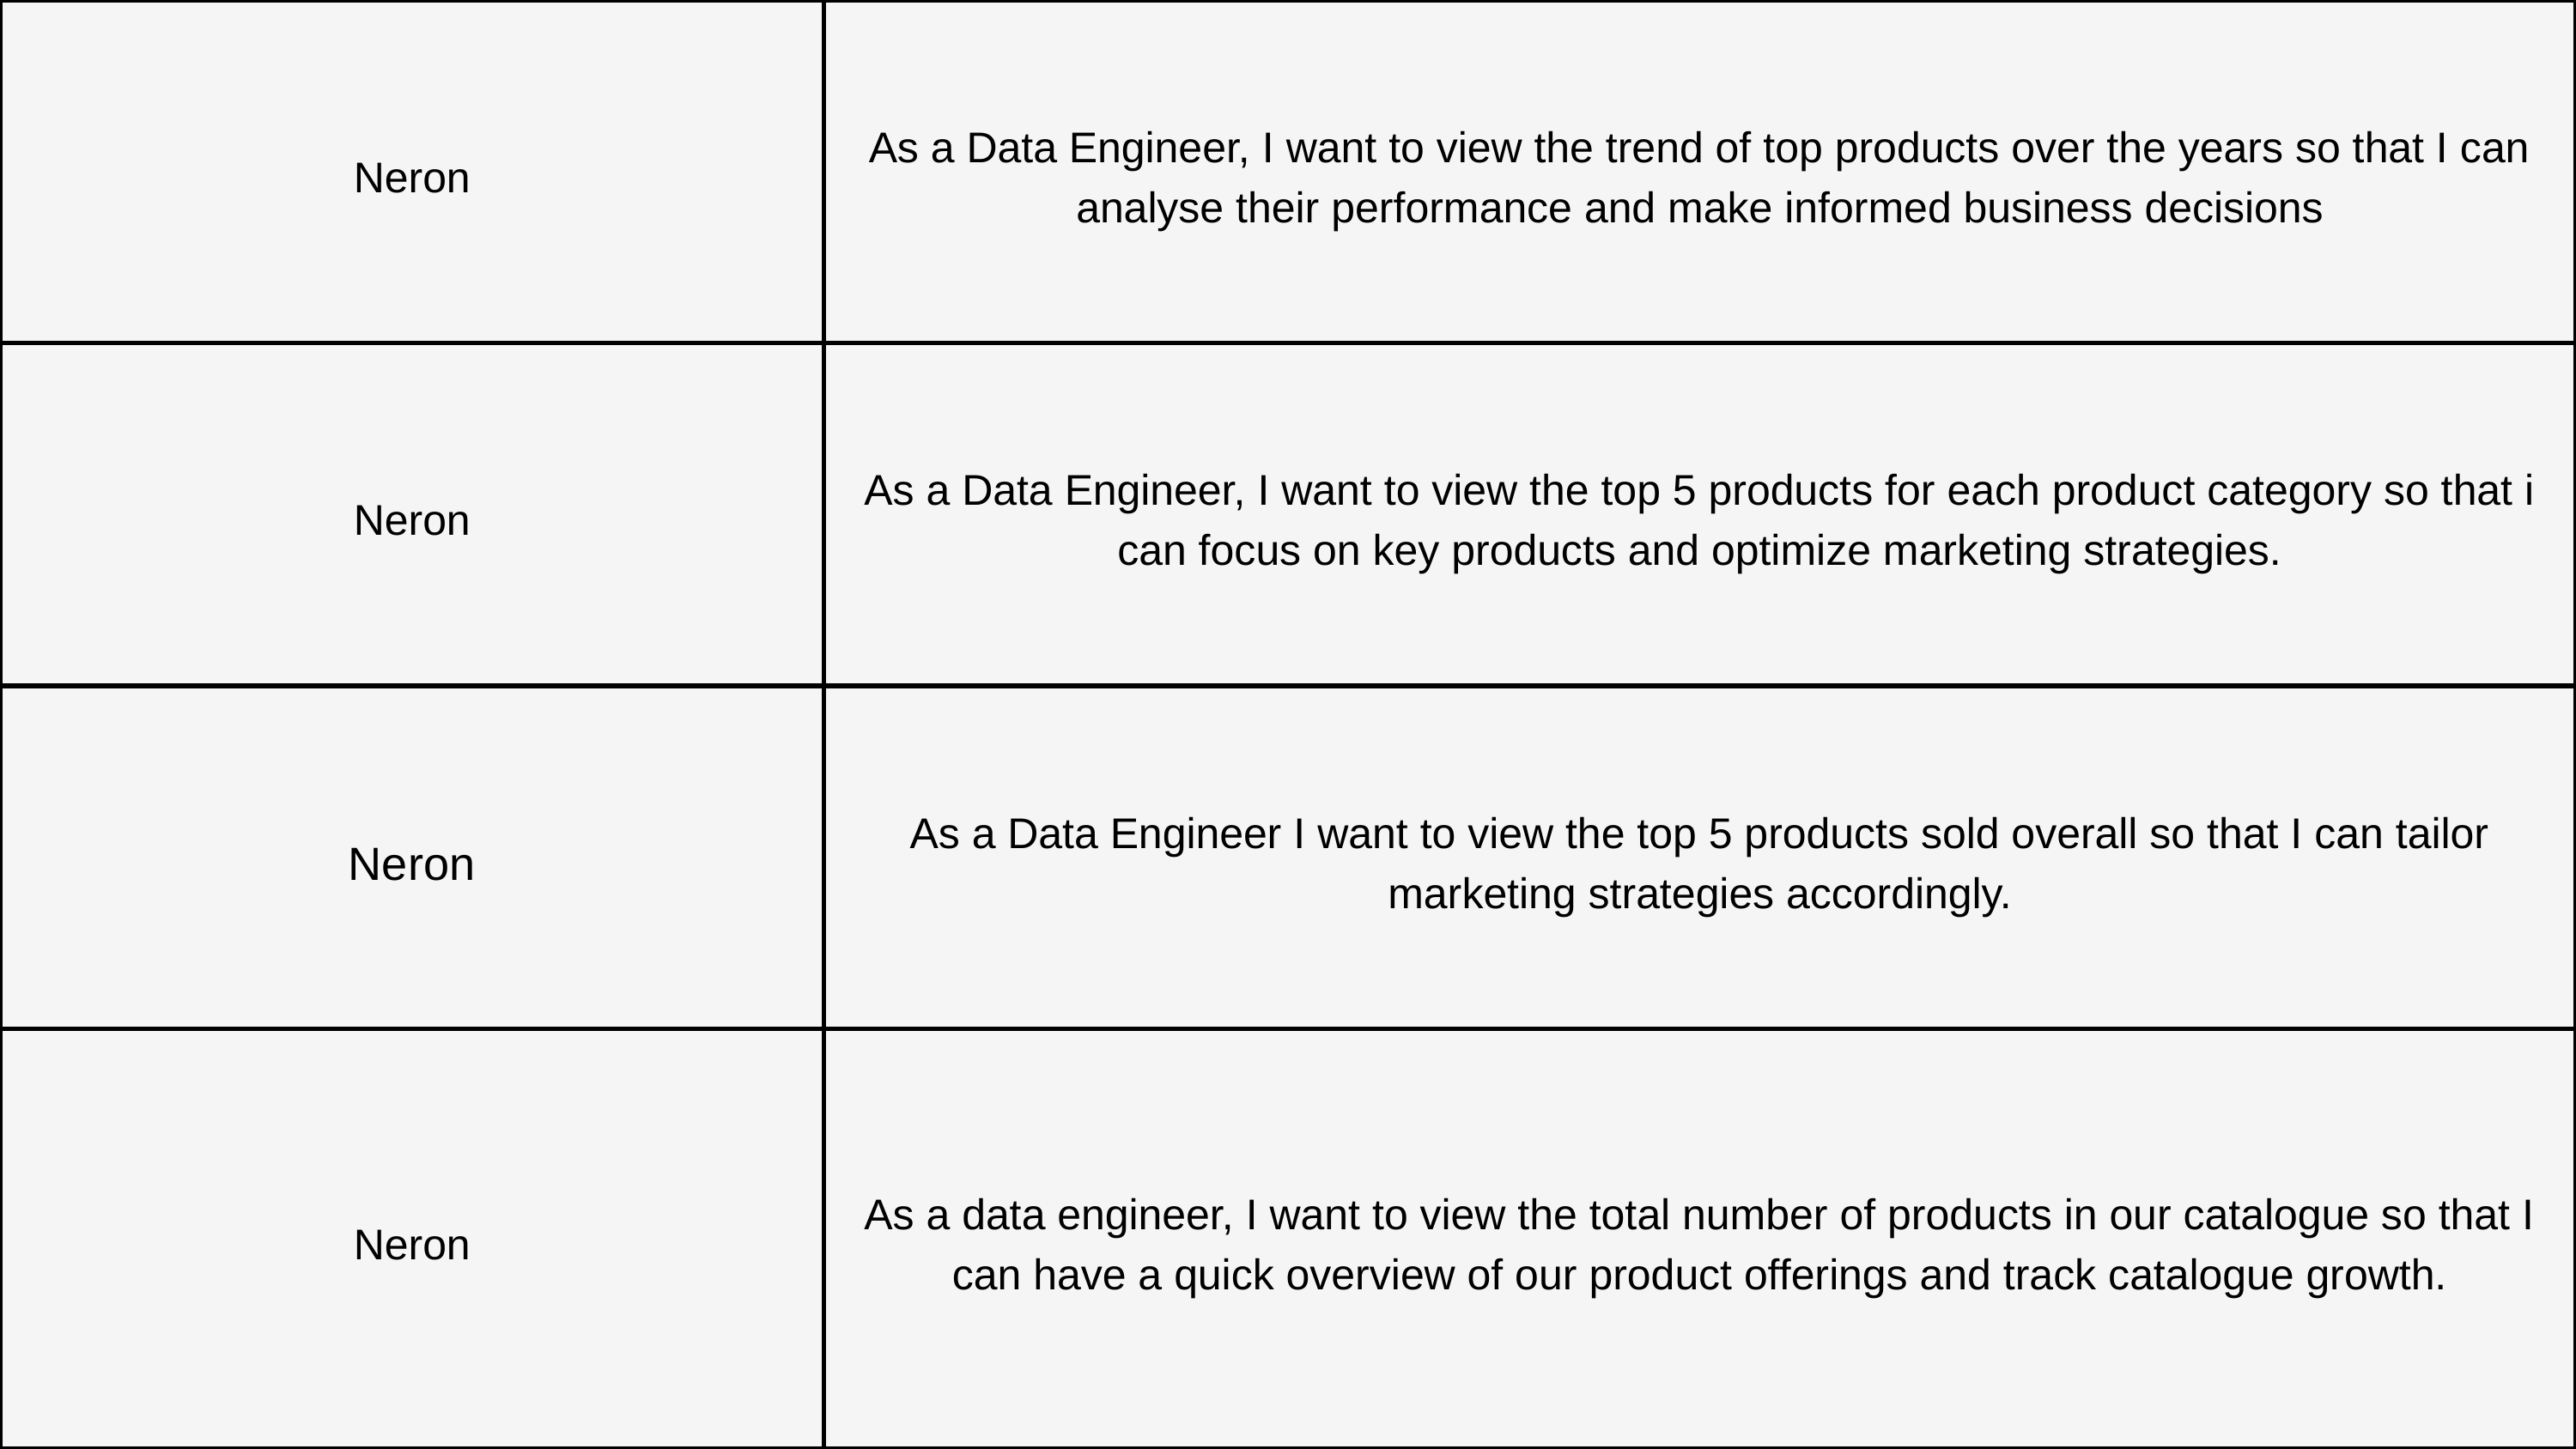

| Neron | As a Data Engineer, I want to view the trend of top products over the years so that I can analyse their performance and make informed business decisions |
| --- | --- |
| Neron | As a Data Engineer, I want to view the top 5 products for each product category so that i can focus on key products and optimize marketing strategies. |
| Neron | As a Data Engineer I want to view the top 5 products sold overall so that I can tailor marketing strategies accordingly. |
| Neron | As a data engineer, I want to view the total number of products in our catalogue so that I can have a quick overview of our product offerings and track catalogue growth. |